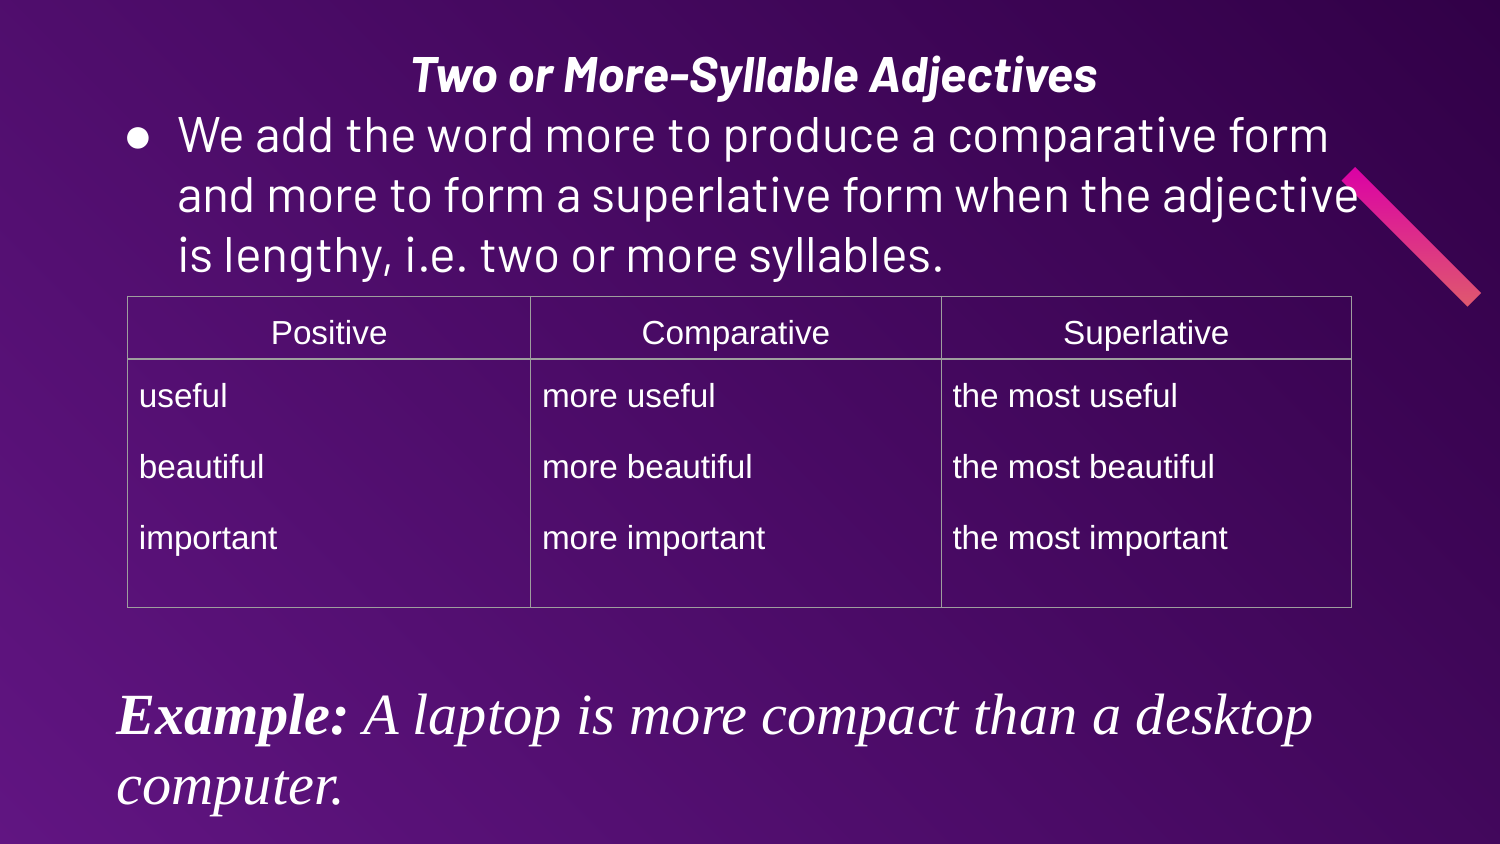

Two or More-Syllable Adjectives
We add the word more to produce a comparative form and more to form a superlative form when the adjective is lengthy, i.e. two or more syllables.

| Positive | Comparative | Superlative |
| --- | --- | --- |
| useful  beautiful  important | more useful  more beautiful  more important | the most useful the most beautiful the most important |
Example: A laptop is more compact than a desktop computer.